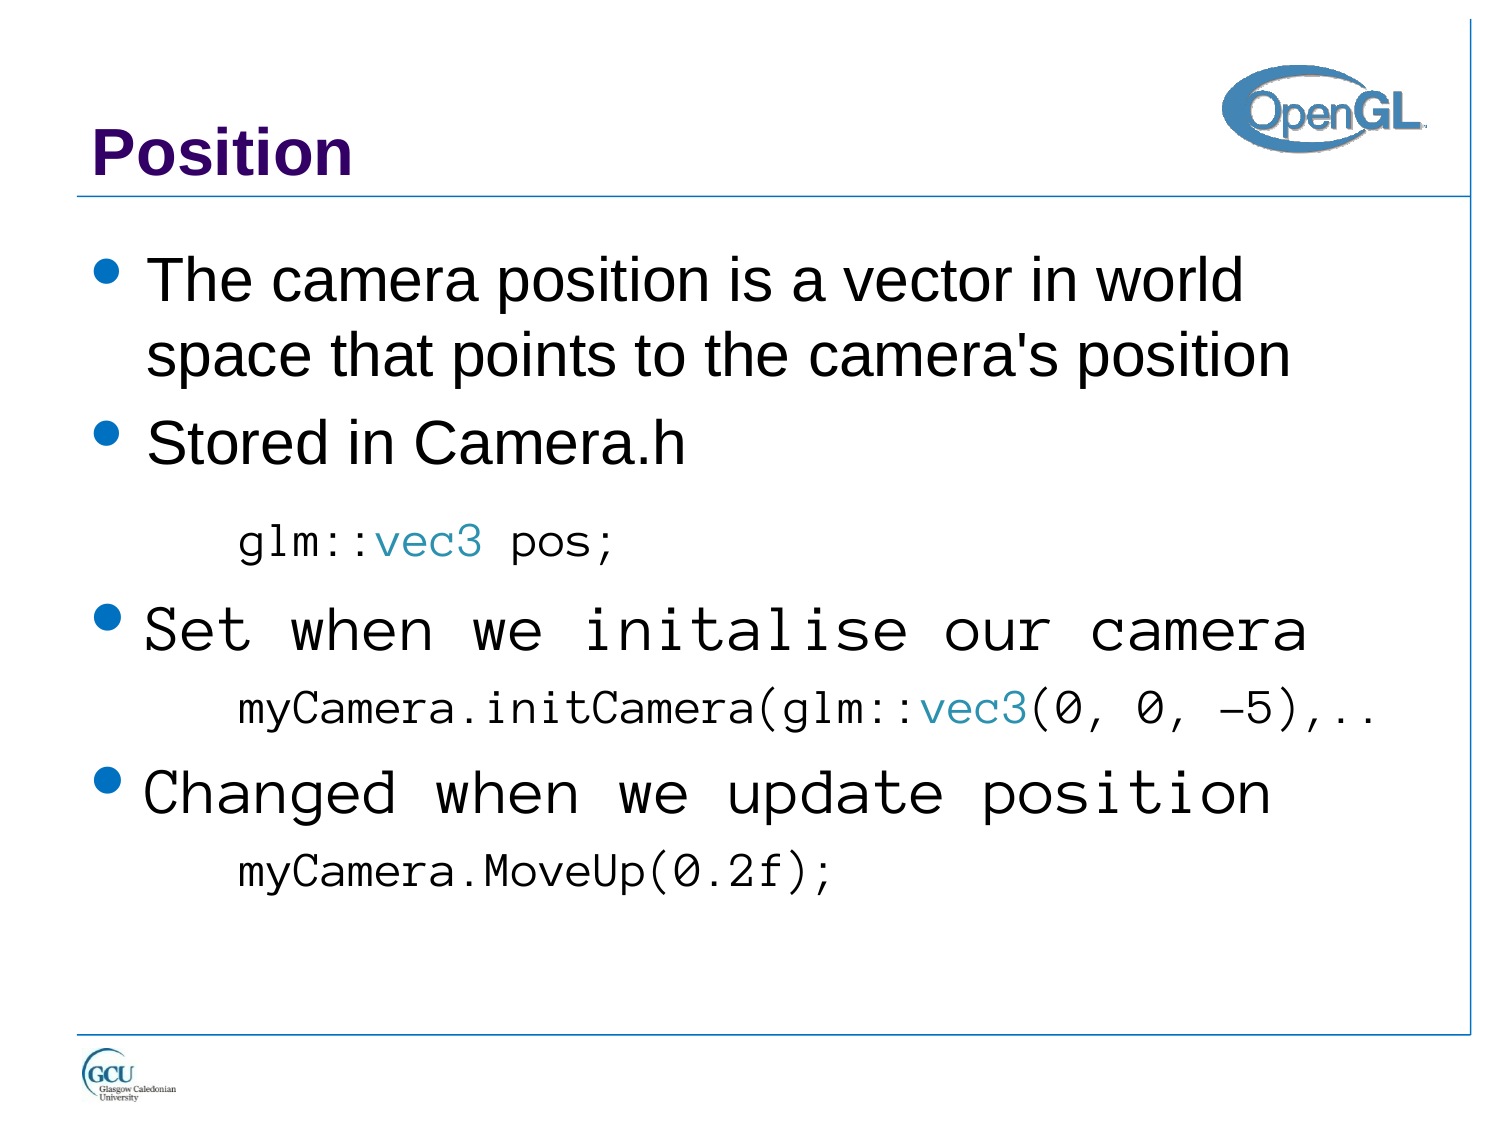

# Position
The camera position is a vector in world space that points to the camera's position
Stored in Camera.h
	glm::vec3 pos;
Set when we initalise our camera
	myCamera.initCamera(glm::vec3(0, 0, -5),..
Changed when we update position
	myCamera.MoveUp(0.2f);